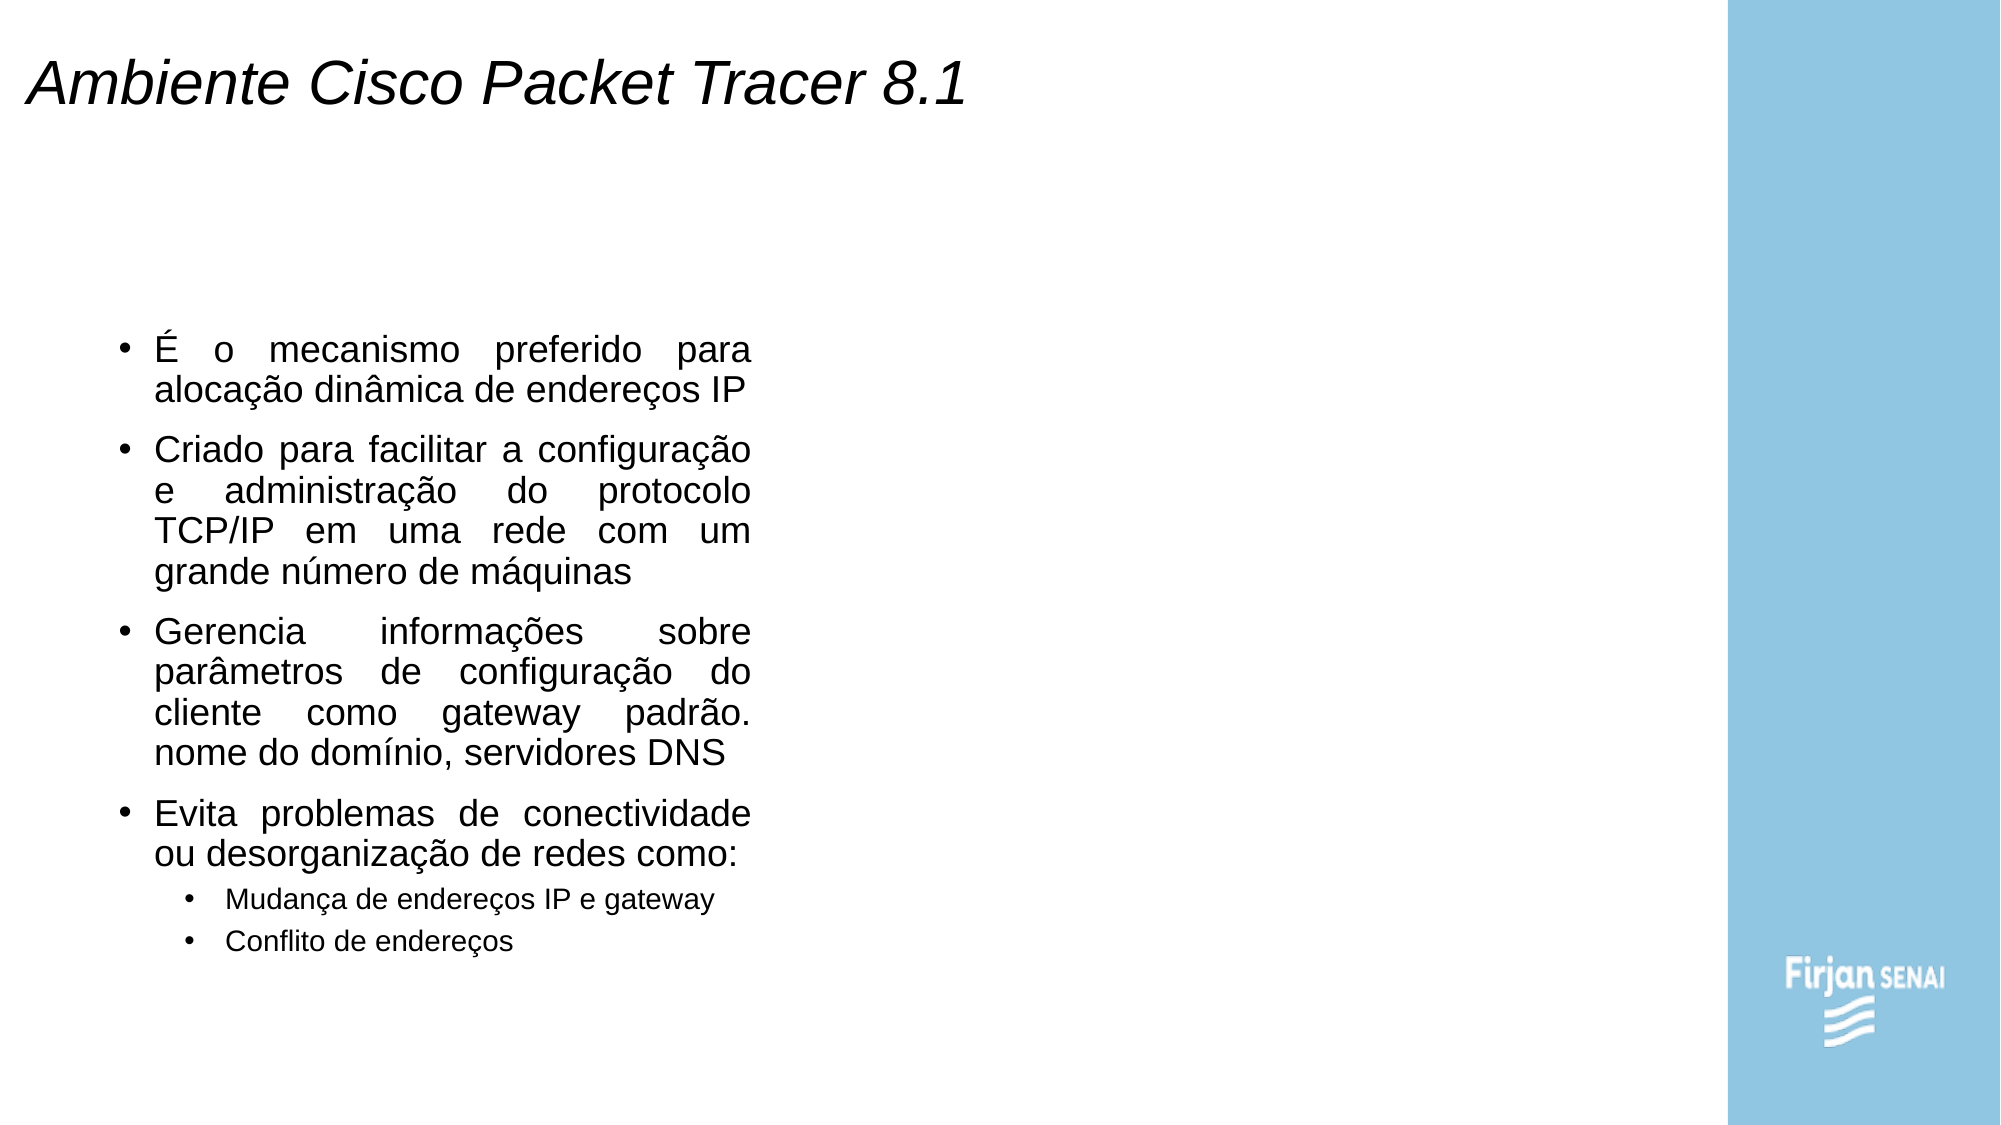

# Ambiente Cisco Packet Tracer 8.1
É o mecanismo preferido para alocação dinâmica de endereços IP
Criado para facilitar a configuração e administração do protocolo TCP/IP em uma rede com um grande número de máquinas
Gerencia informações sobre parâmetros de configuração do cliente como gateway padrão. nome do domínio, servidores DNS
Evita problemas de conectividade ou desorganização de redes como:
Mudança de endereços IP e gateway
Conflito de endereços